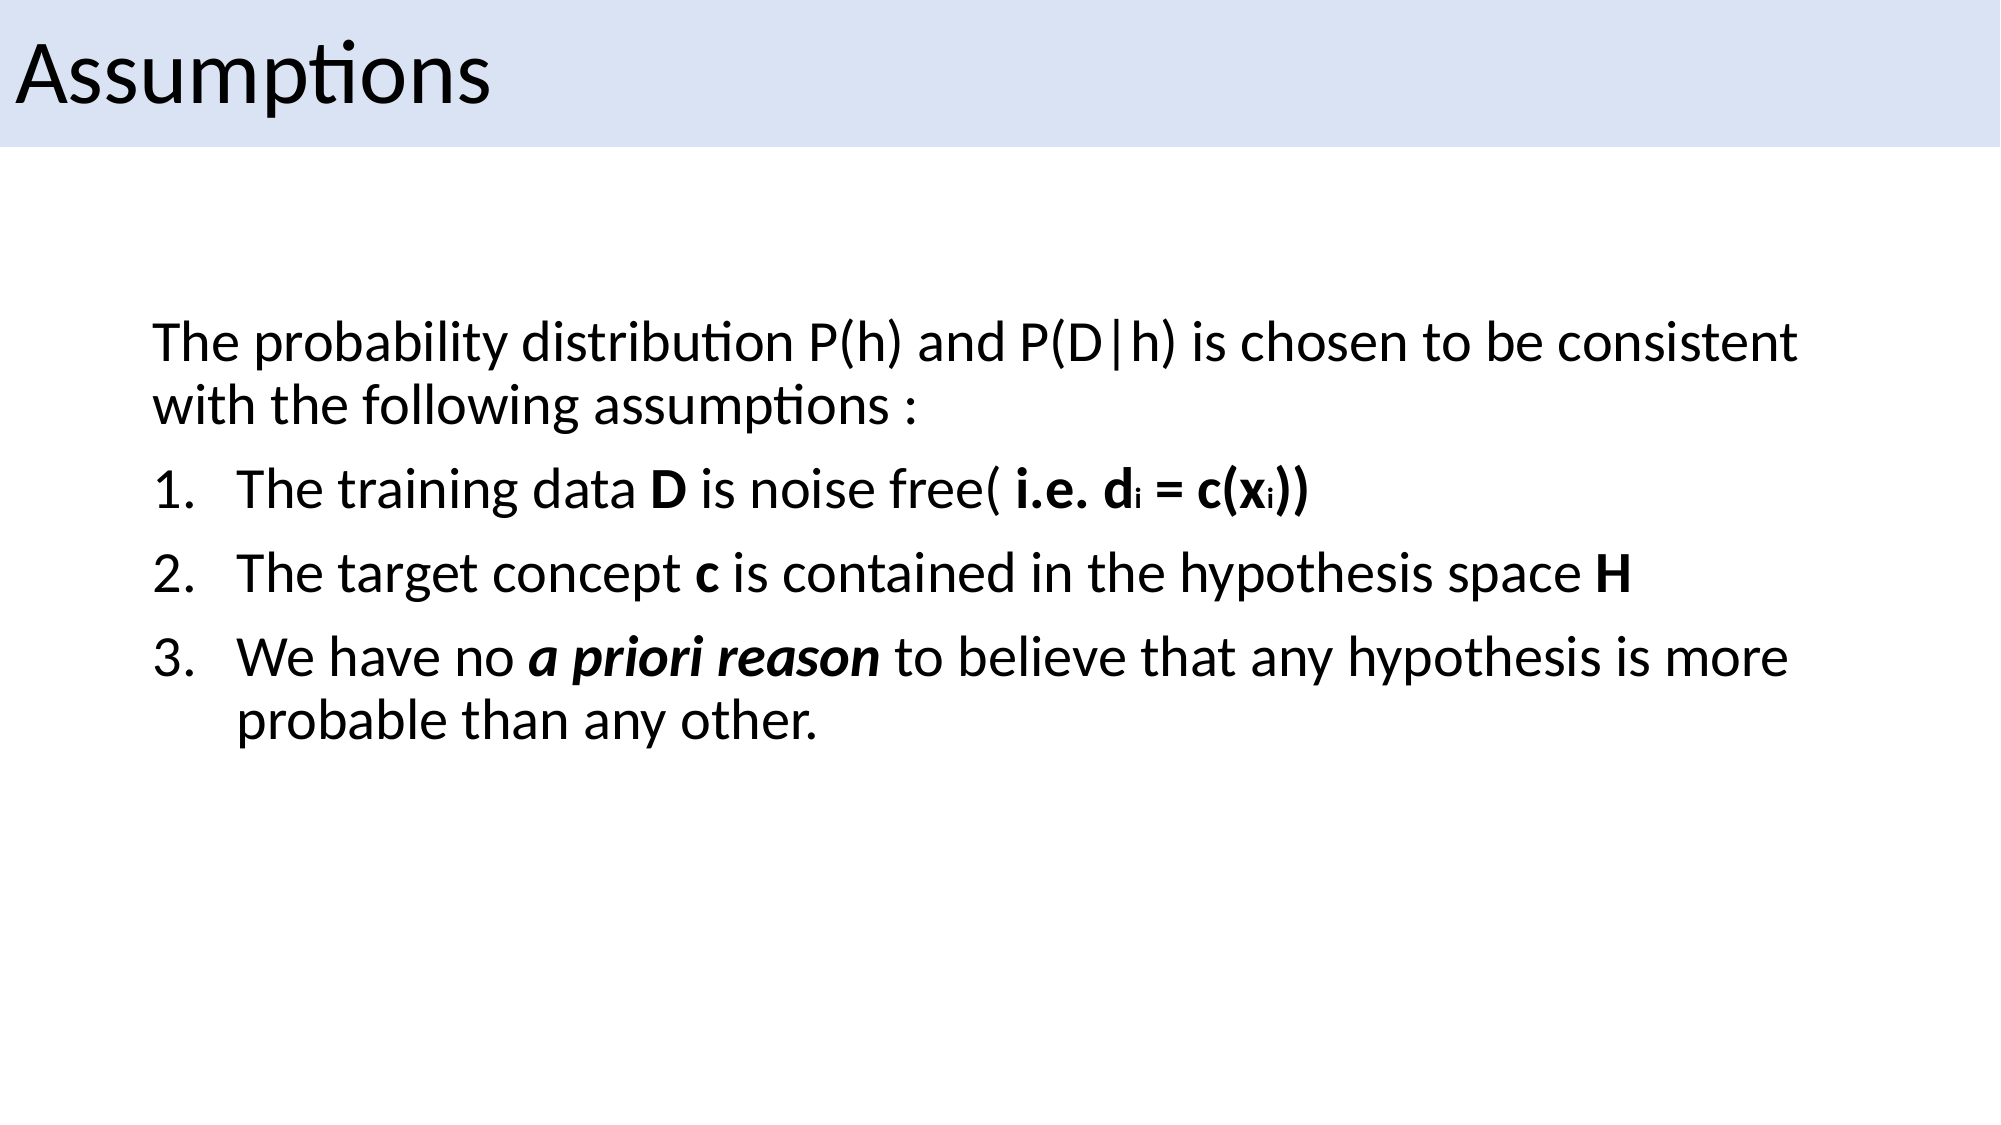

# Assumptions
The probability distribution P(h) and P(D|h) is chosen to be consistent with the following assumptions :
The training data D is noise free( i.e. di = c(xi))
The target concept c is contained in the hypothesis space H
We have no a priori reason to believe that any hypothesis is more probable than any other.